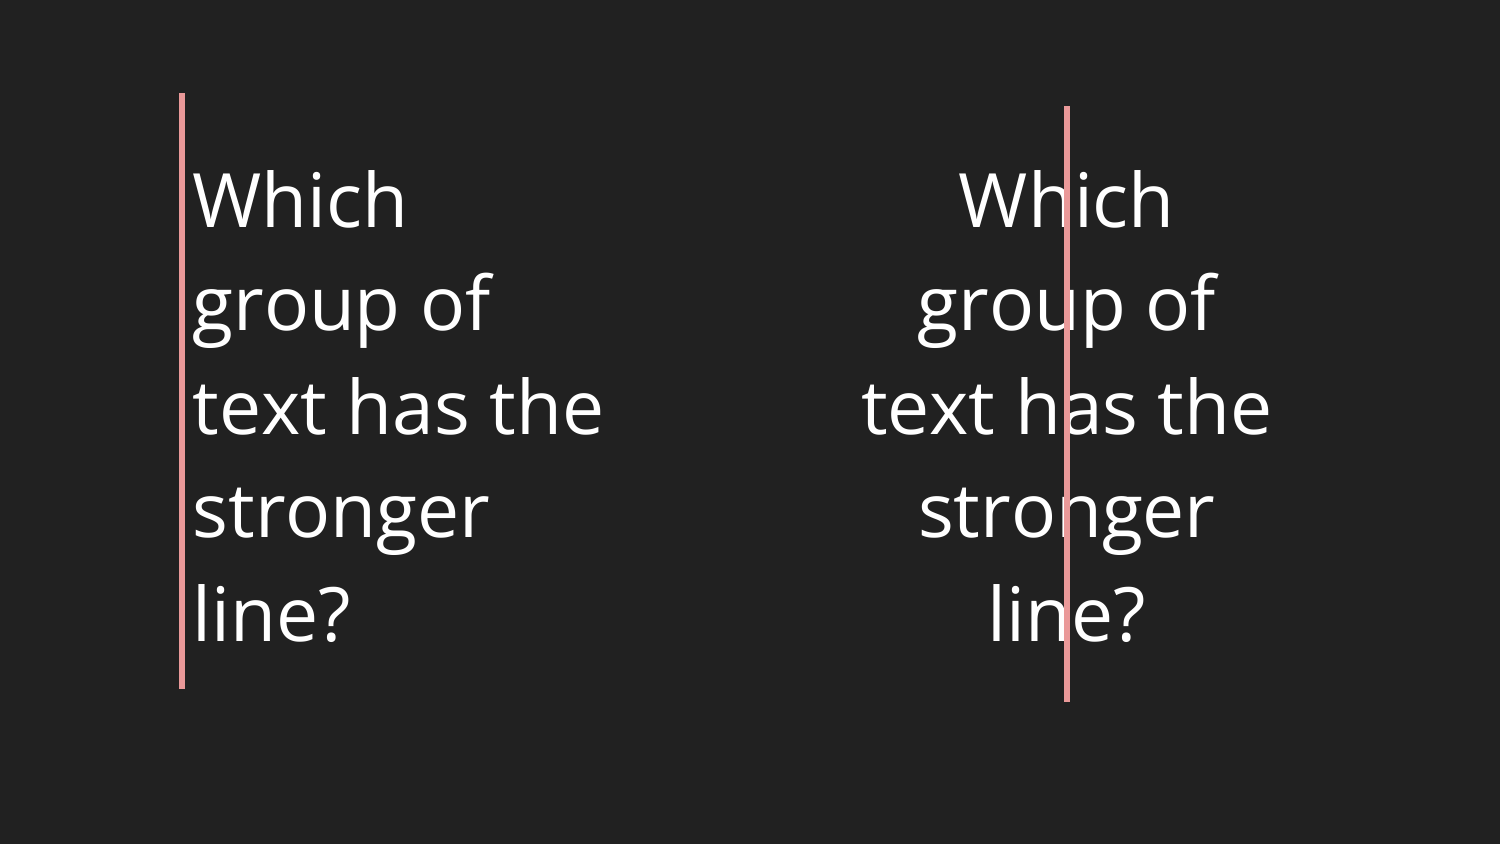

Which group of text has the stronger line?
Which group of text has the stronger line?